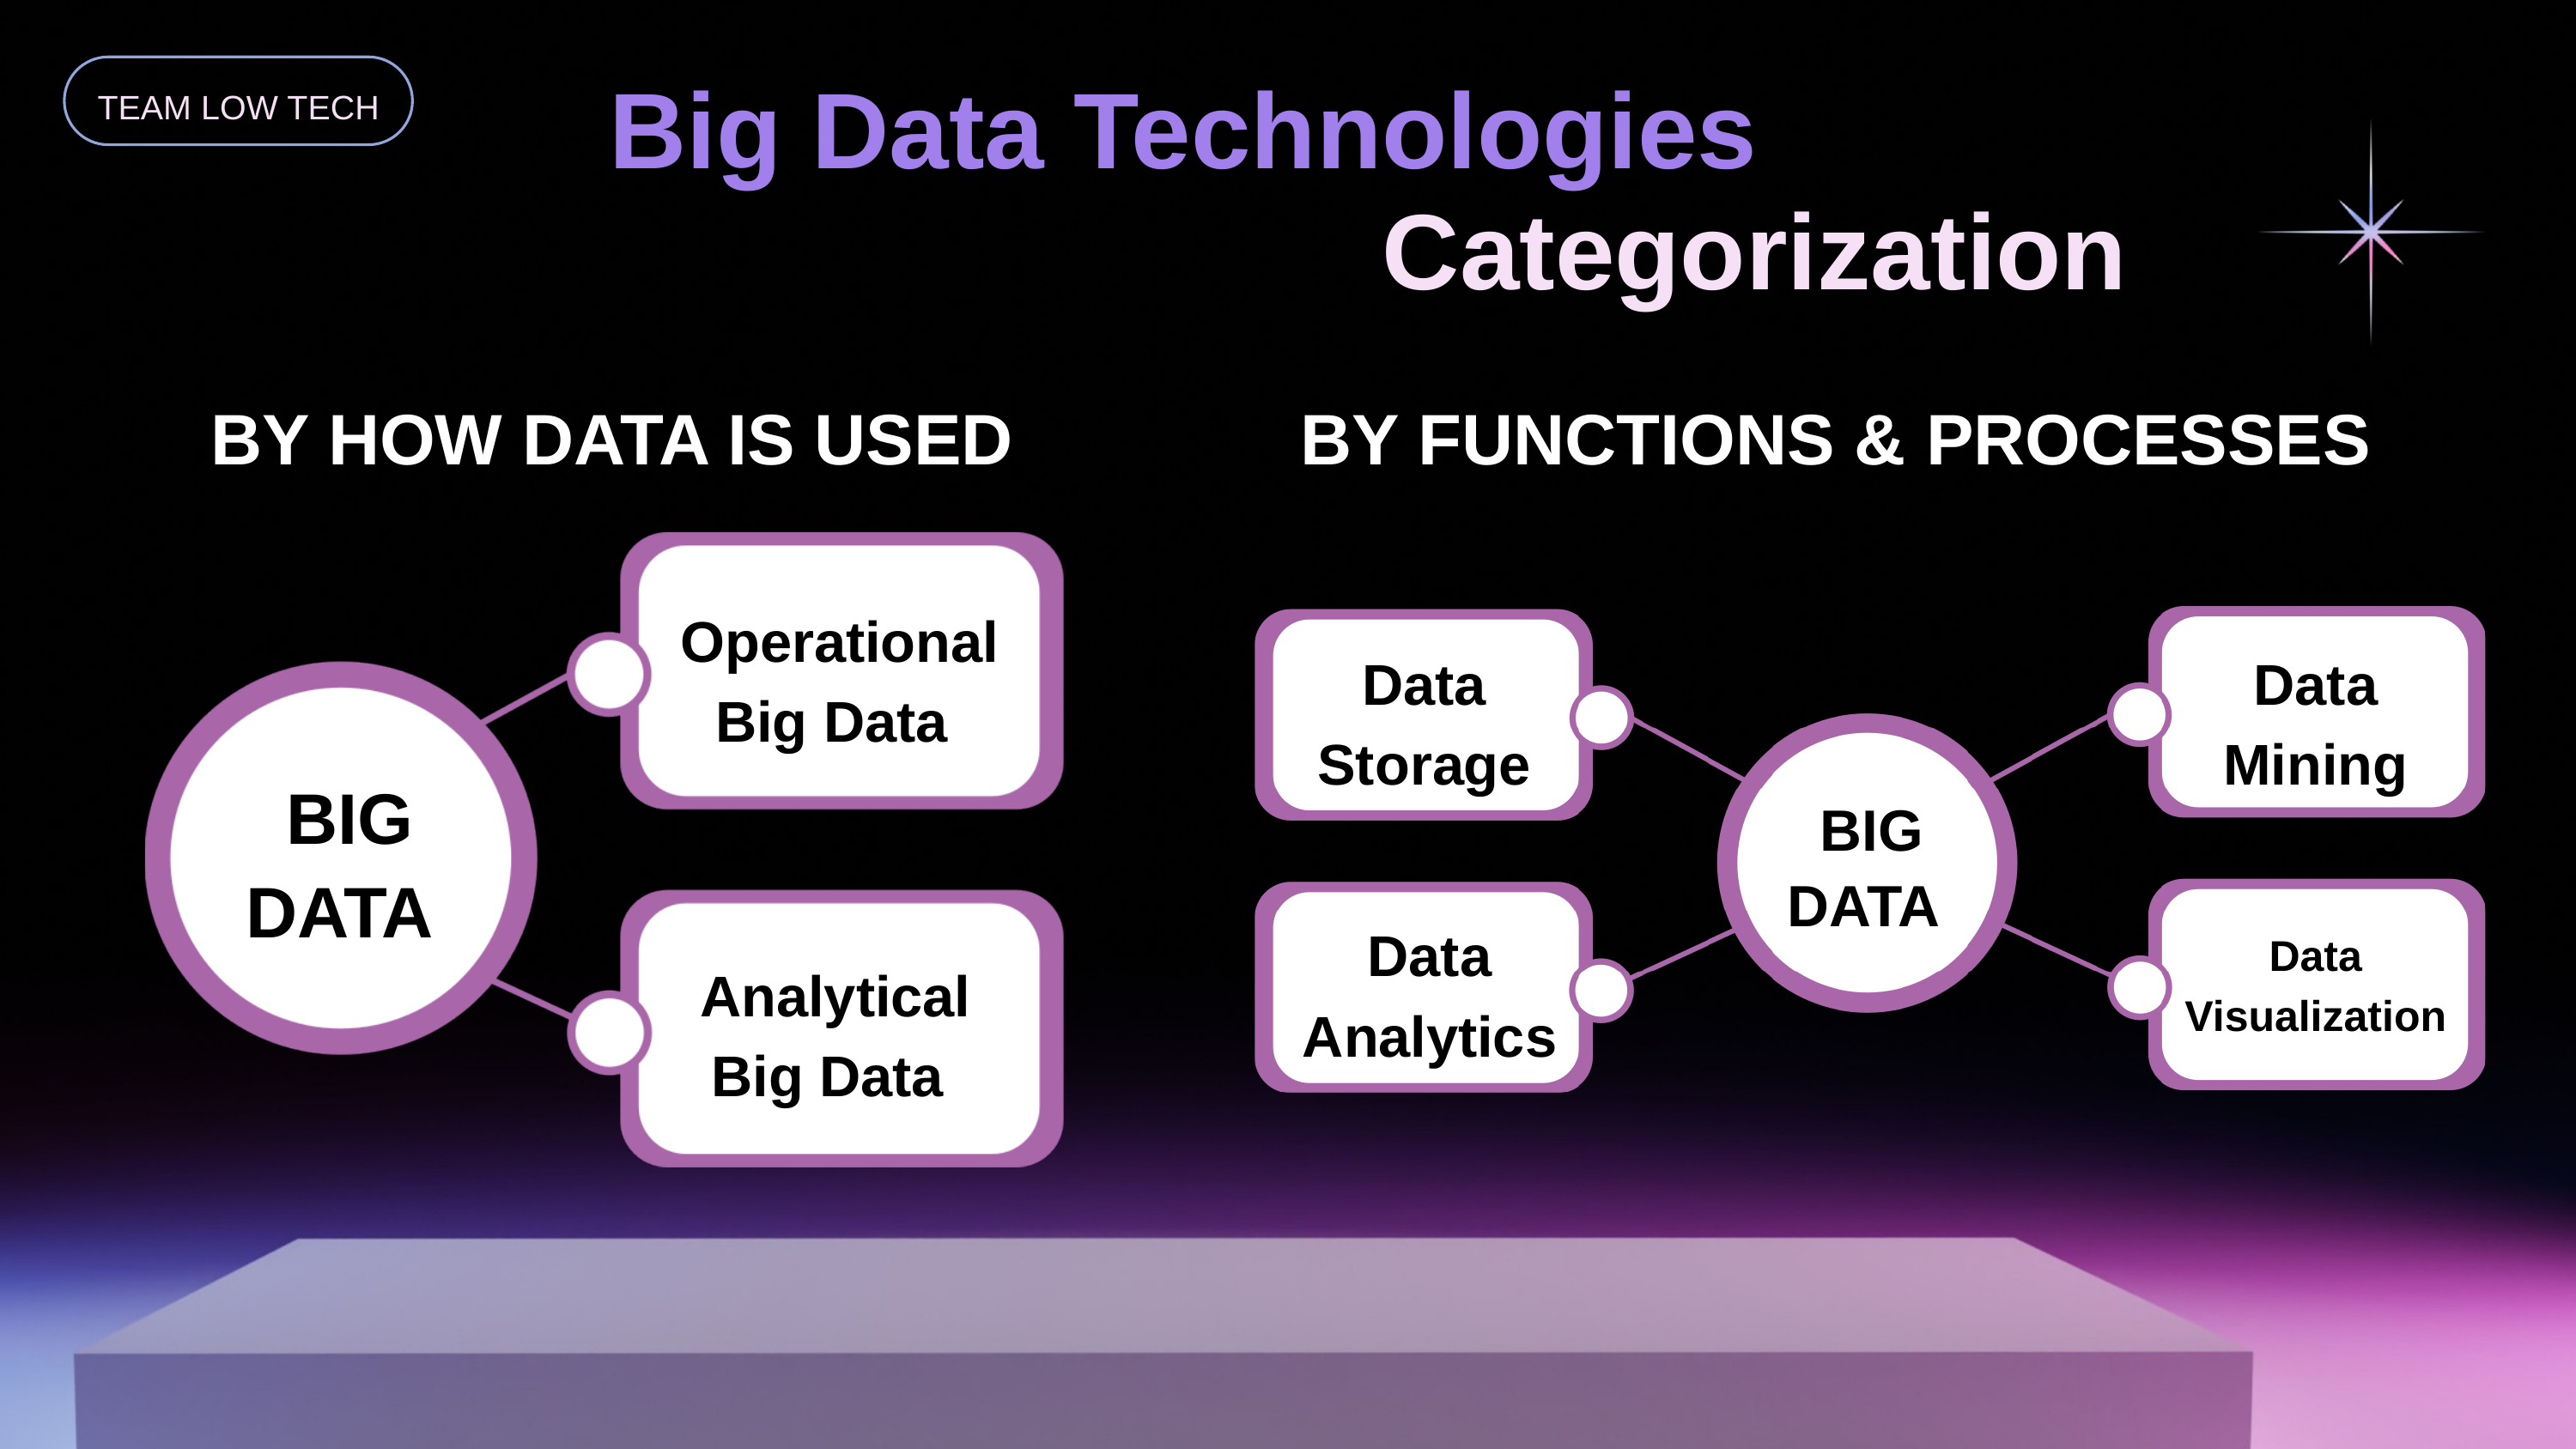

Big Data Technologies

TEAM LOW TECH

Categorization
BY HOW DATA IS USED
BY FUNCTIONS & PROCESSES

Operational
Big Data

Data
Storage
Data
Mining
  BIG
DATA
  BIG
DATA
Data
Analytics
Data
Visualization
Analytical
Big Data